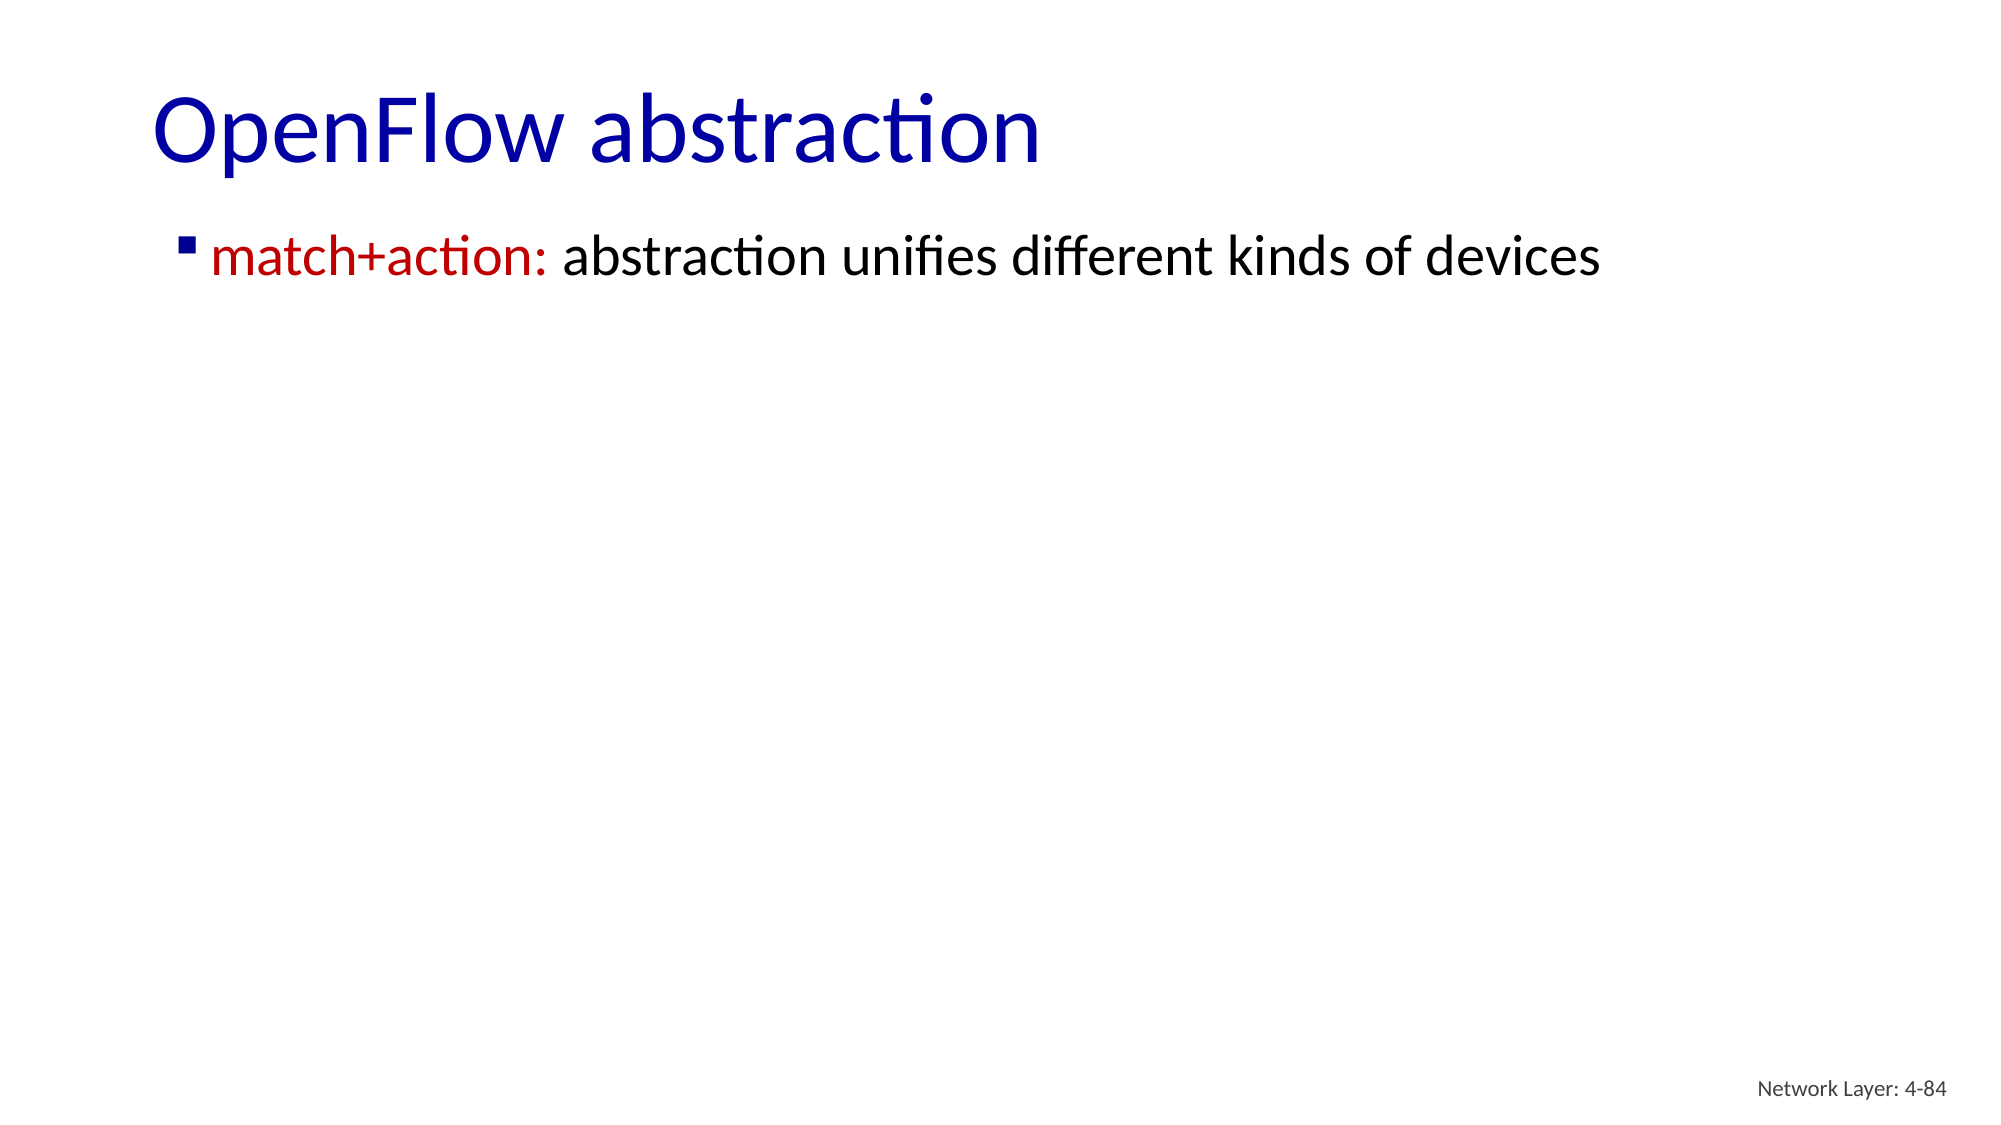

# OpenFlow abstraction
match+action: abstraction unifies different kinds of devices

Network Layer: 4-84